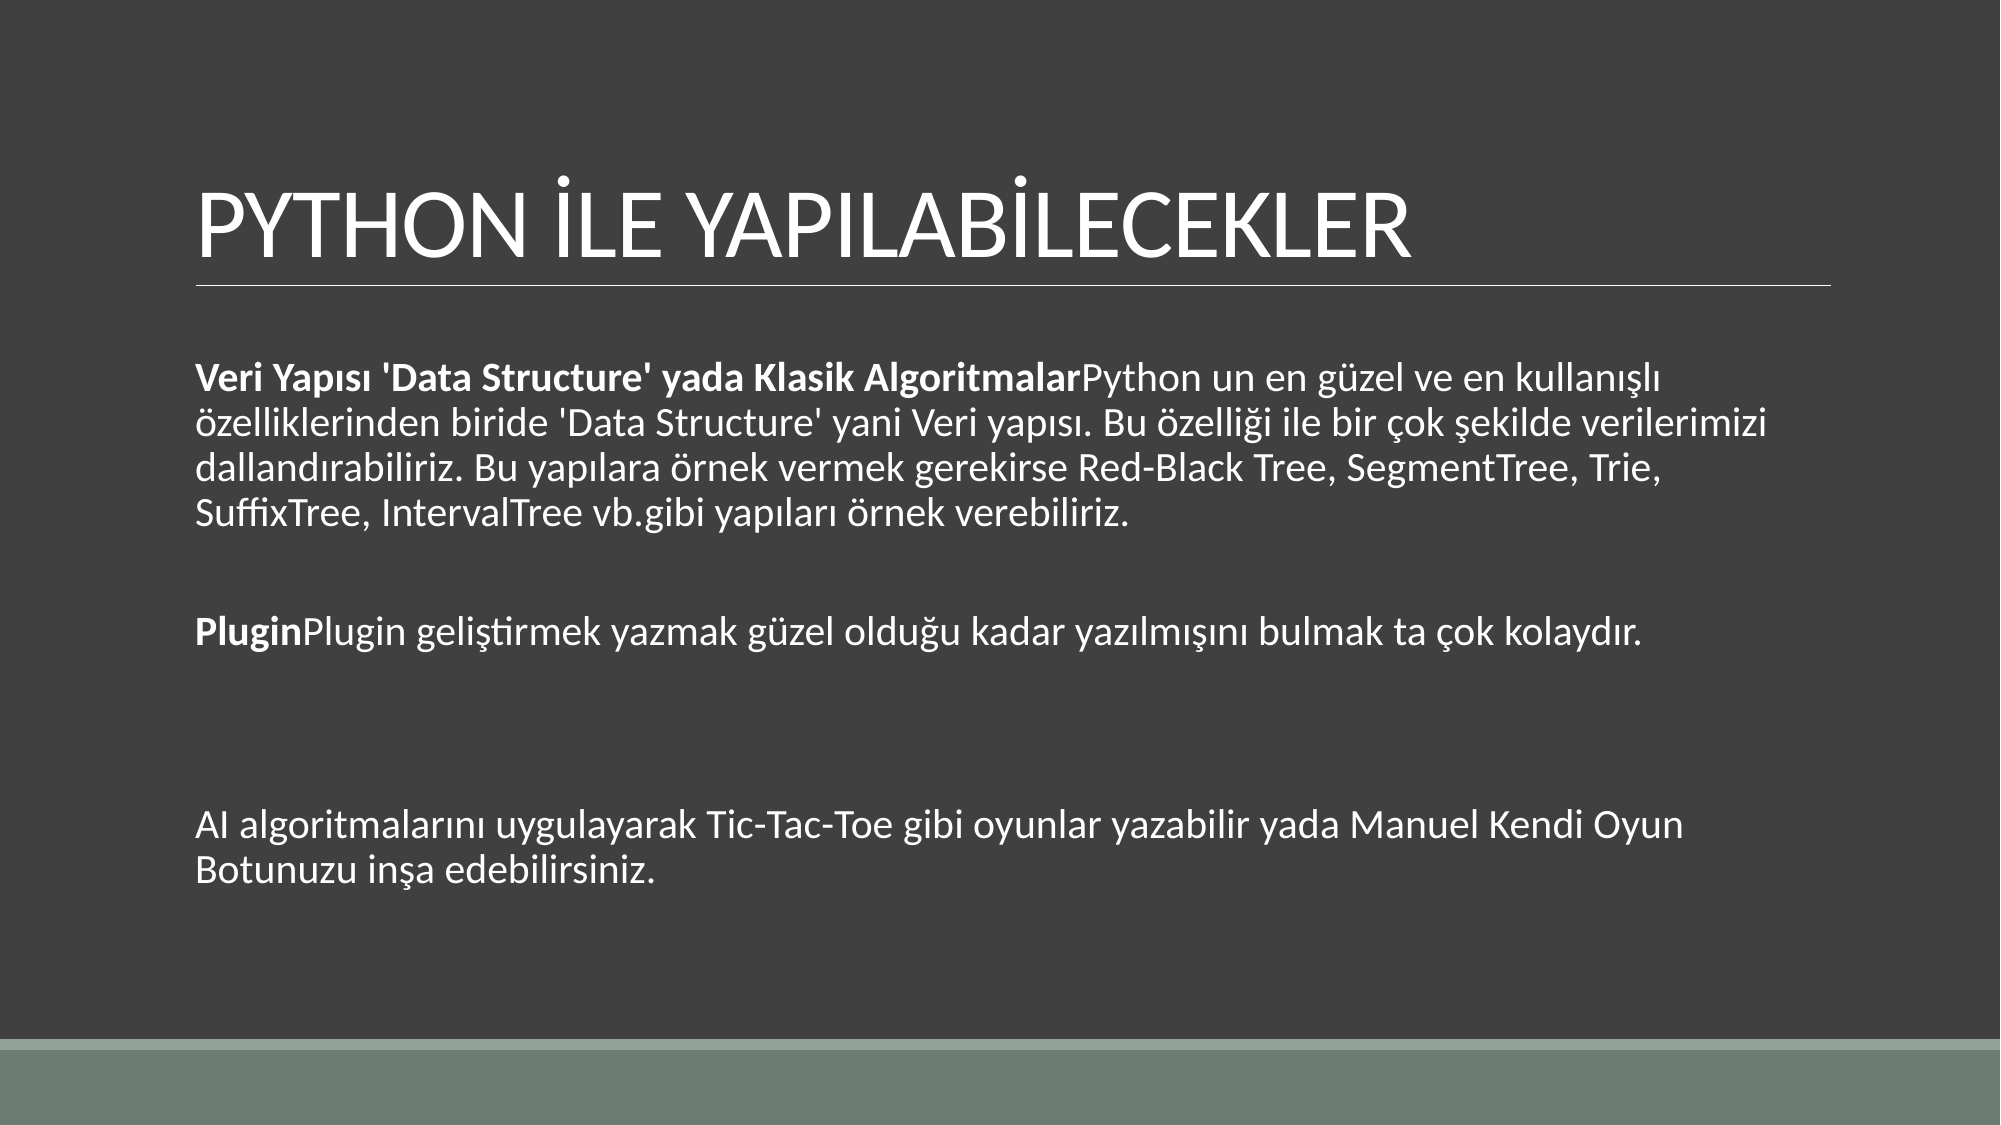

# PYTHON İLE YAPILABİLECEKLER
Veri Yapısı 'Data Structure' yada Klasik AlgoritmalarPython un en güzel ve en kullanışlı özelliklerinden biride 'Data Structure' yani Veri yapısı. Bu özelliği ile bir çok şekilde verilerimizi dallandırabiliriz. Bu yapılara örnek vermek gerekirse Red-Black Tree, SegmentTree, Trie, SuffixTree, IntervalTree vb.gibi yapıları örnek verebiliriz.
PluginPlugin geliştirmek yazmak güzel olduğu kadar yazılmışını bulmak ta çok kolaydır.

AI algoritmalarını uygulayarak Tic-Tac-Toe gibi oyunlar yazabilir yada Manuel Kendi Oyun Botunuzu inşa edebilirsiniz.